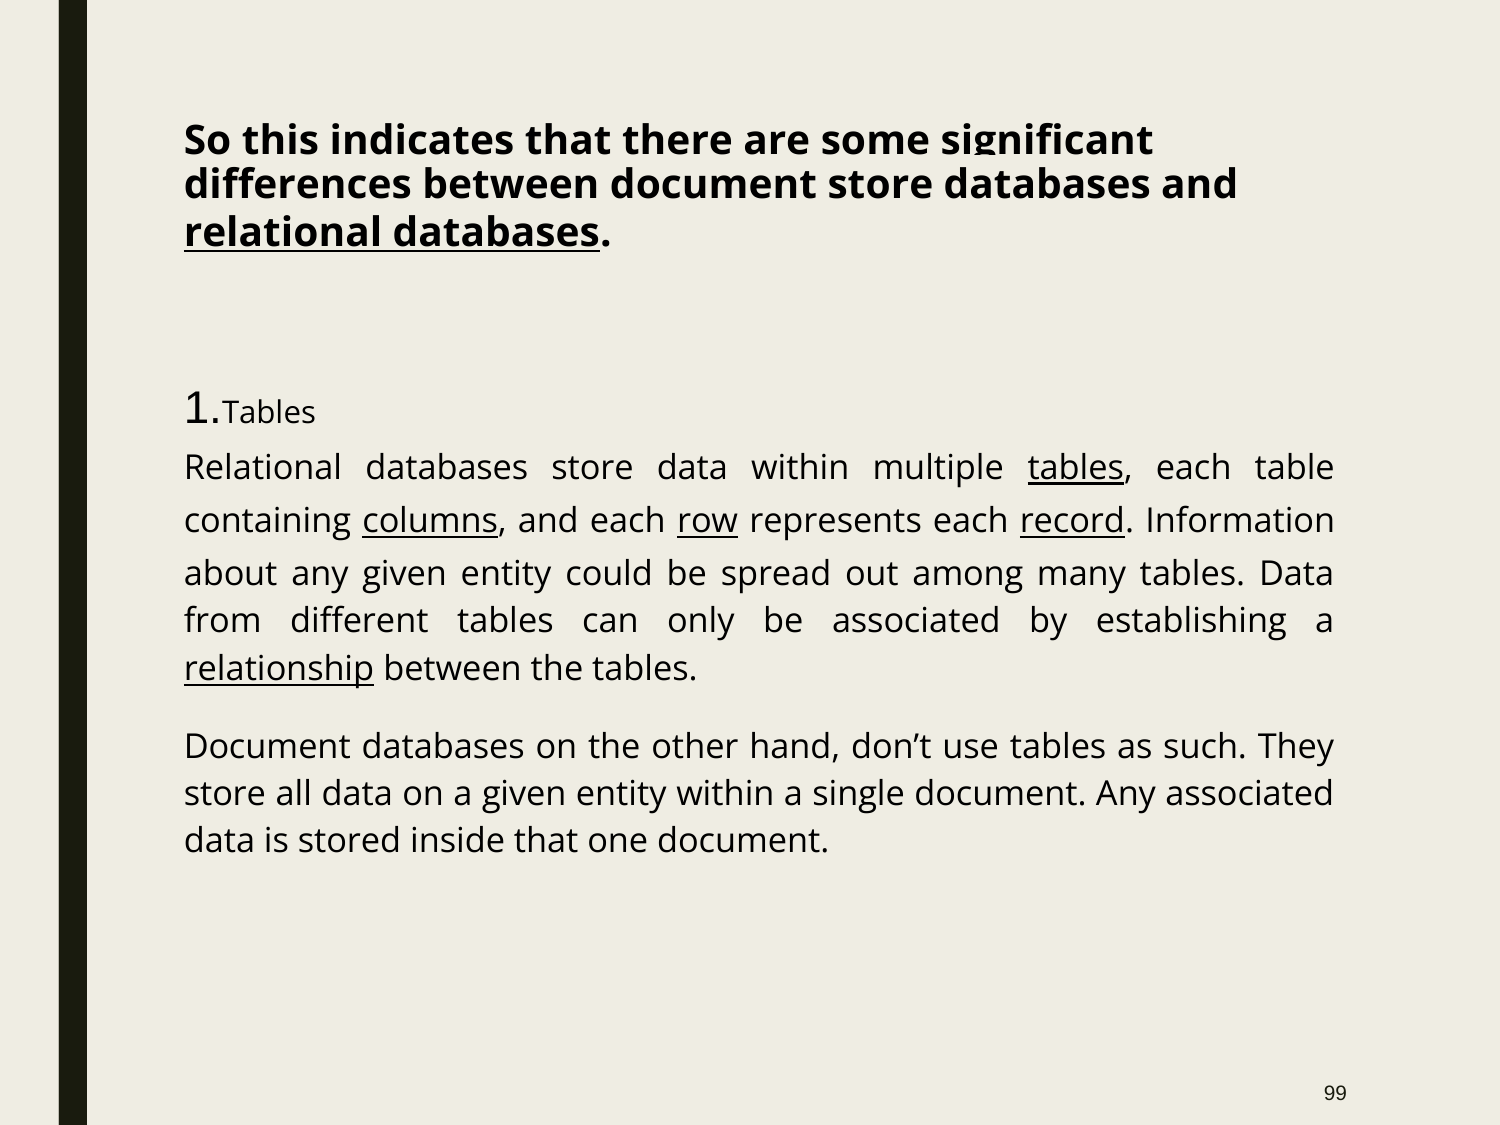

# So this indicates that there are some significant differences between document store databases and relational databases.
1.Tables
Relational databases store data within multiple tables, each table containing columns, and each row represents each record. Information about any given entity could be spread out among many tables. Data from different tables can only be associated by establishing a relationship between the tables.
Document databases on the other hand, don’t use tables as such. They store all data on a given entity within a single document. Any associated data is stored inside that one document.

99